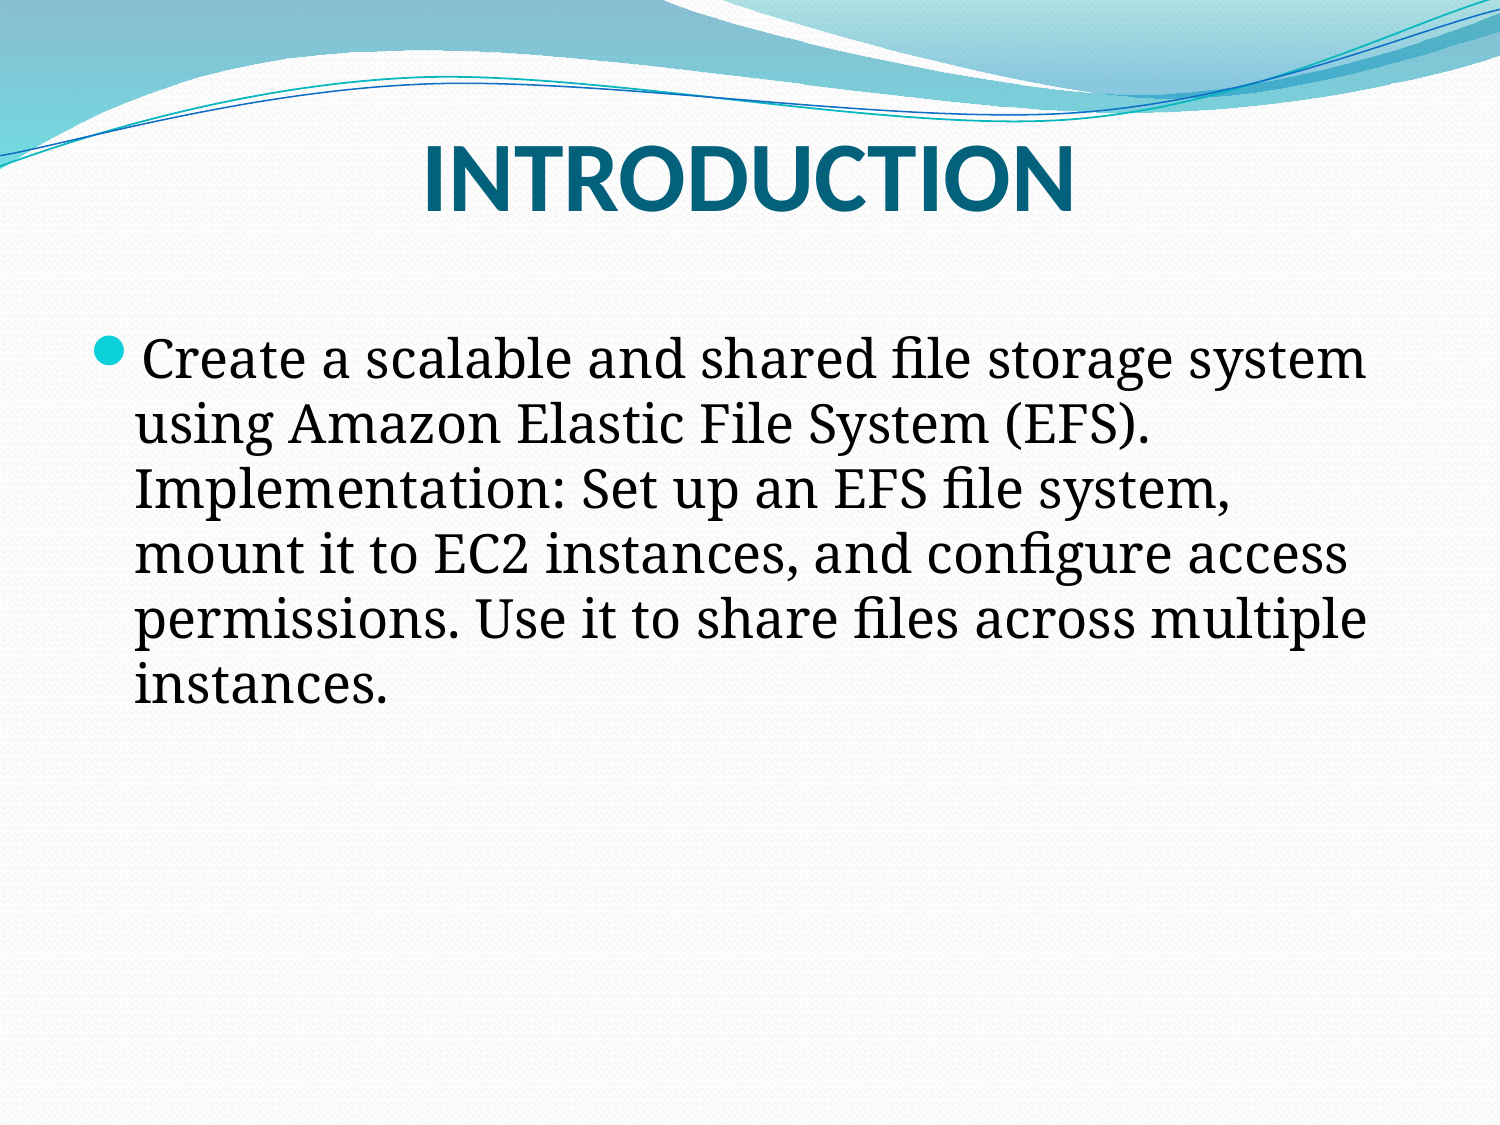

# Introduction INTRODUCTION
Create a scalable and shared file storage system using Amazon Elastic File System (EFS). Implementation: Set up an EFS file system, mount it to EC2 instances, and configure access permissions. Use it to share files across multiple instances.